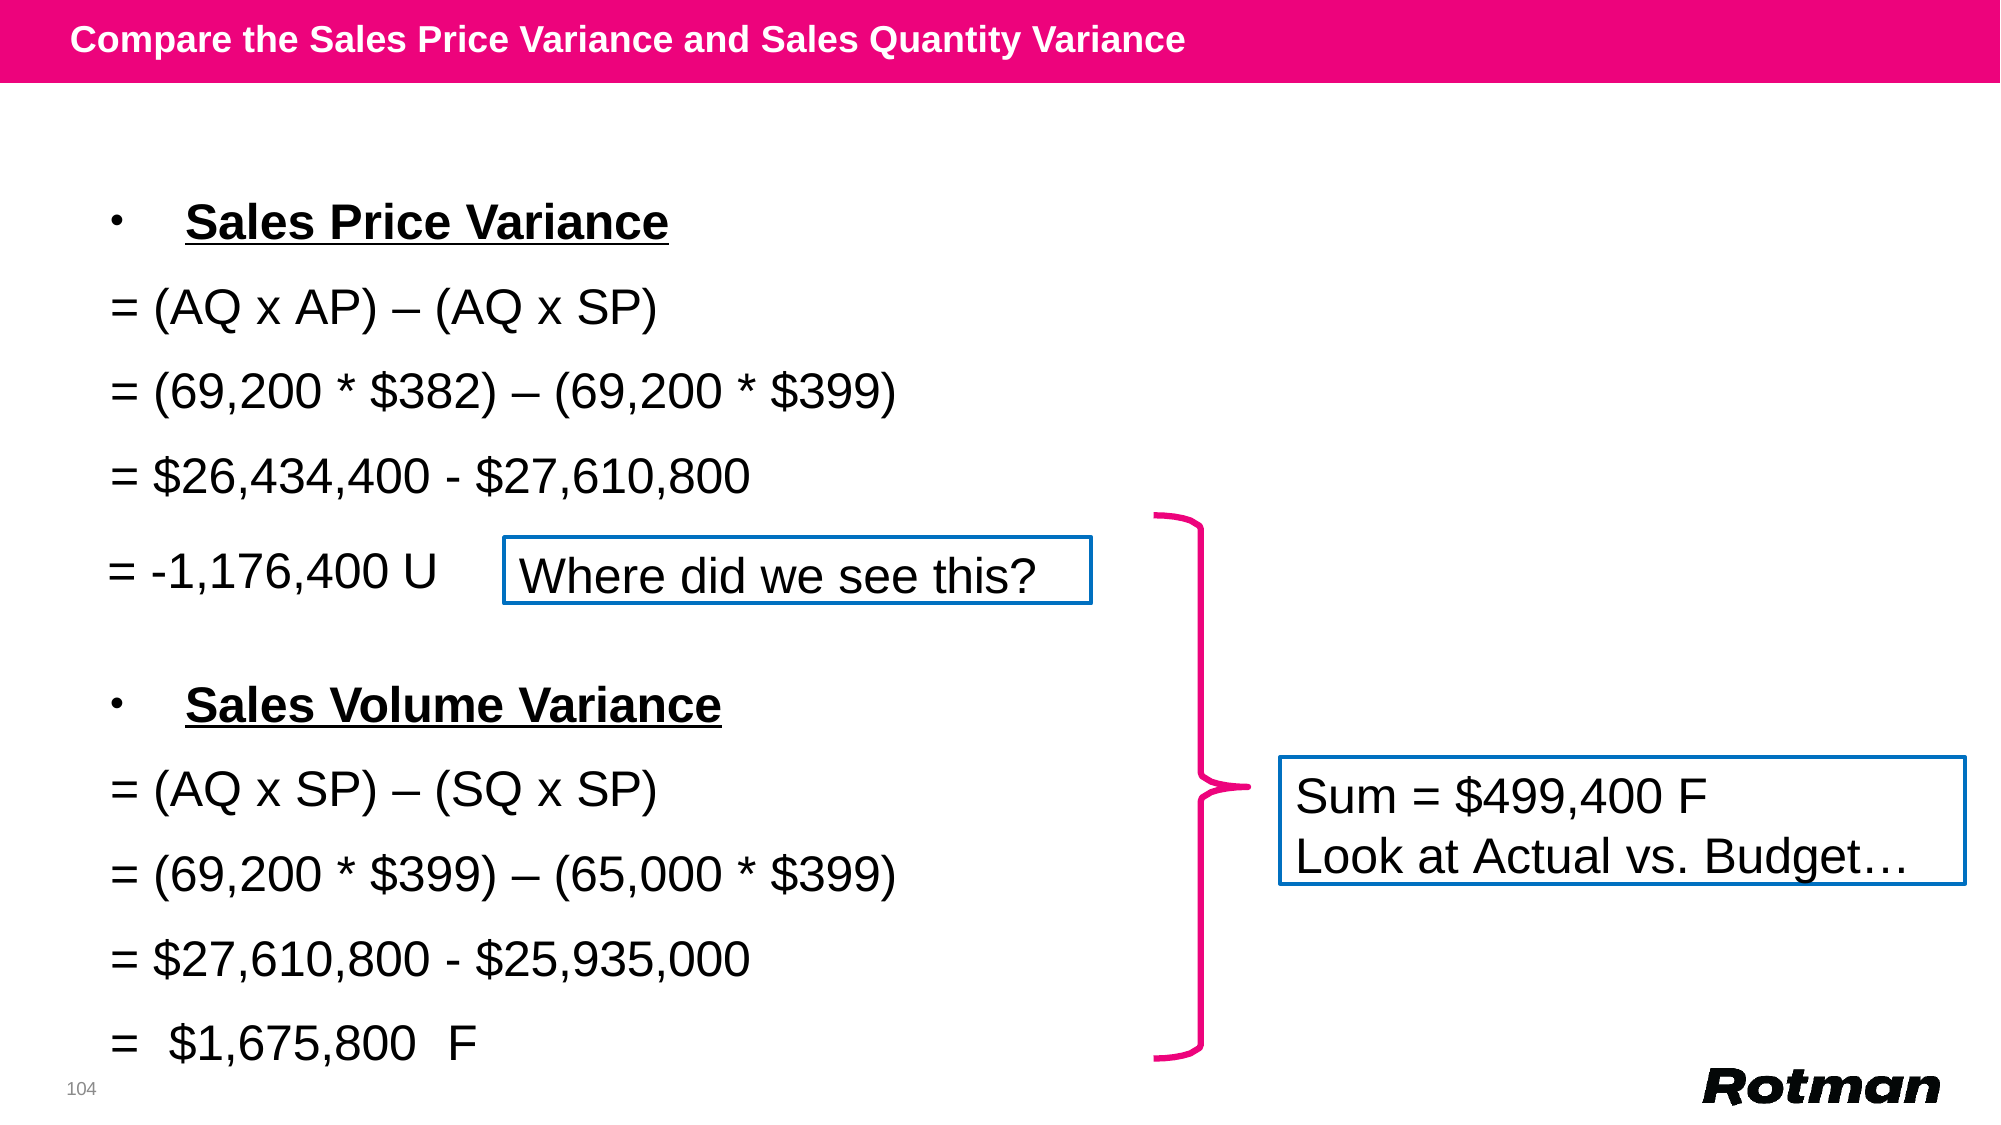

Compare the Sales Price Variance and Sales Quantity Variance
Sales Price Variance
= (AQ x AP) – (AQ x SP)
= (69,200 * $382) – (69,200 * $399)
= $26,434,400 - $27,610,800

= -1,176,400 U
Where did we see this?
Sales Volume Variance
= (AQ x SP) – (SQ x SP)
= (69,200 * $399) – (65,000 * $399)
= $27,610,800 - $25,935,000
=	$1,675,800	F
Sum = $499,400 F
Look at Actual vs. Budget…
104